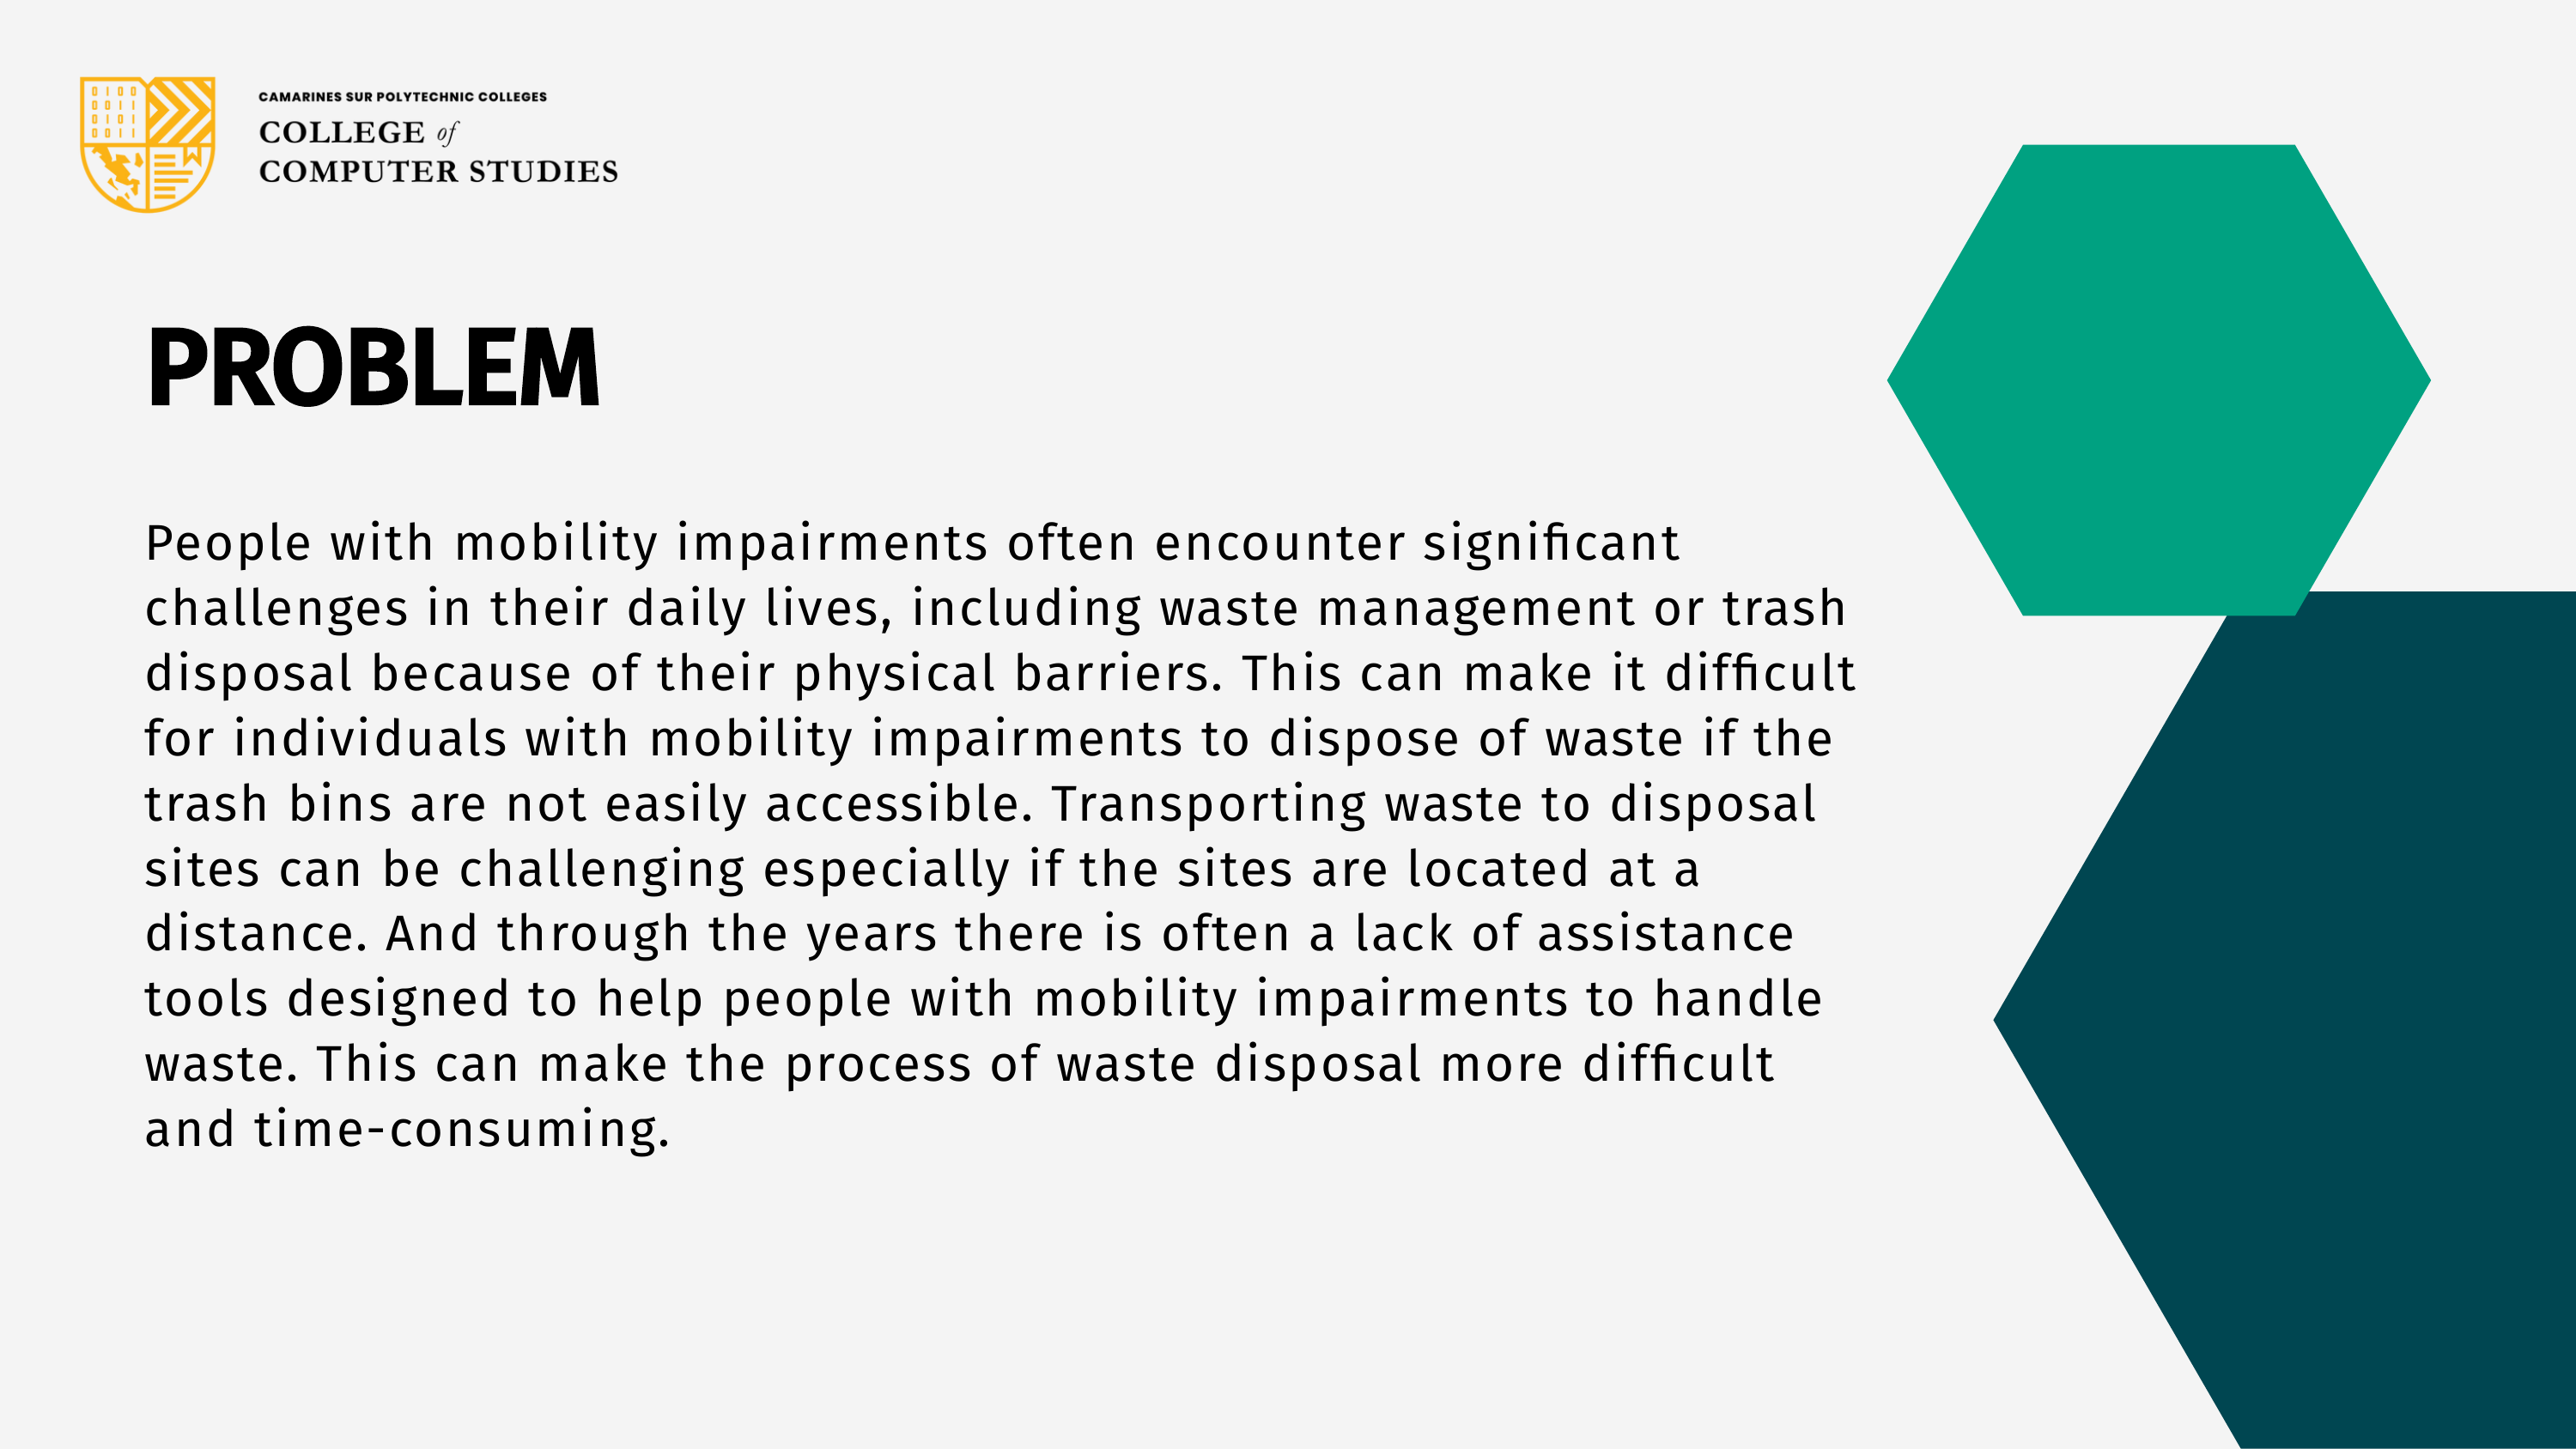

PROBLEM
People with mobility impairments often encounter significant challenges in their daily lives, including waste management or trash disposal because of their physical barriers. This can make it difficult for individuals with mobility impairments to dispose of waste if the trash bins are not easily accessible. Transporting waste to disposal sites can be challenging especially if the sites are located at a distance. And through the years there is often a lack of assistance tools designed to help people with mobility impairments to handle waste. This can make the process of waste disposal more difficult and time-consuming.